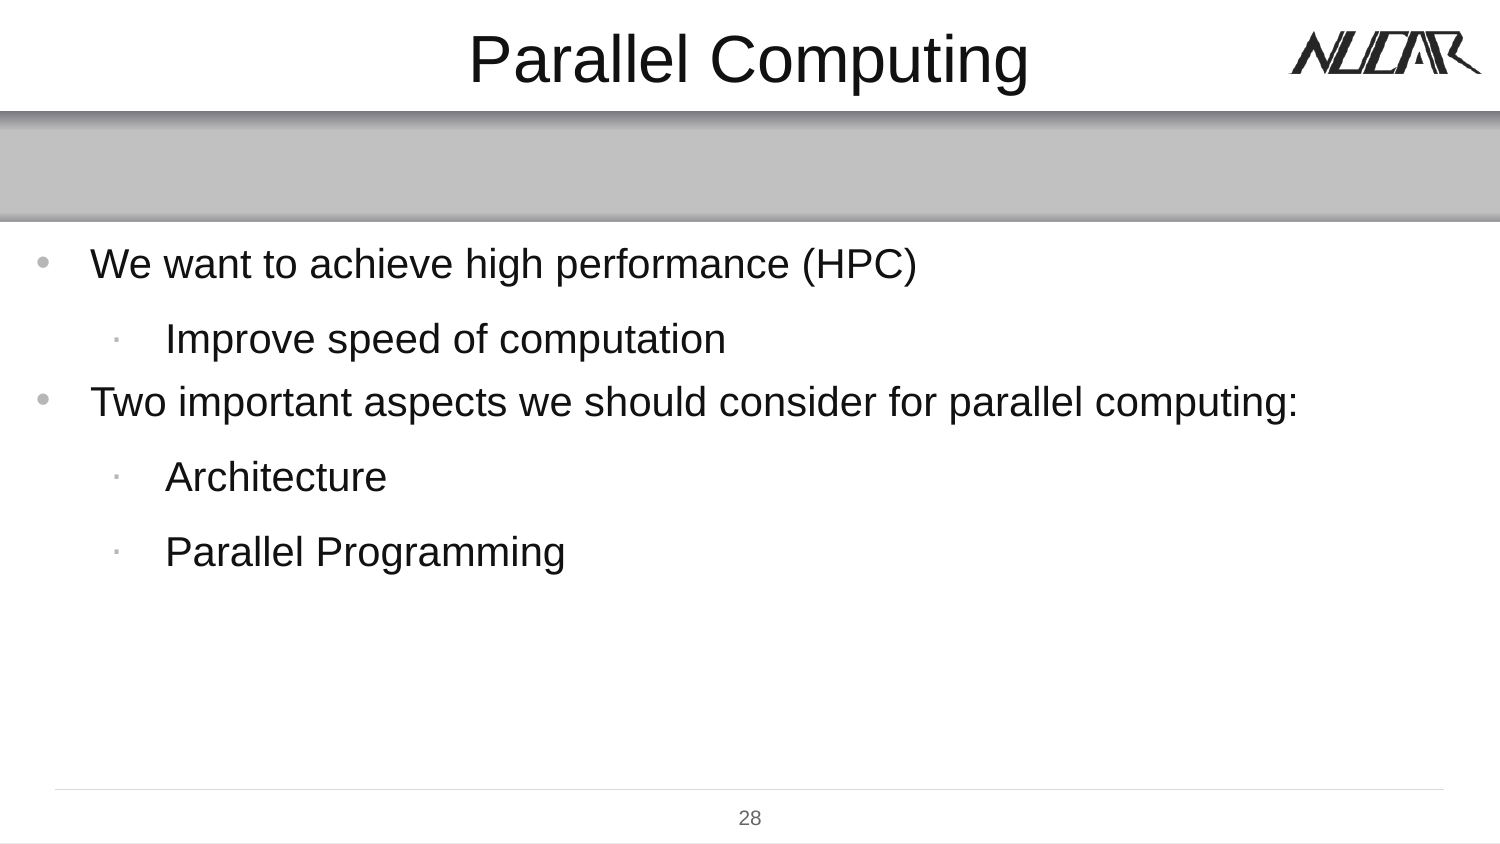

# Parallel Computing
We want to achieve high performance (HPC)
Improve speed of computation
Two important aspects we should consider for parallel computing:
Architecture
Parallel Programming

28